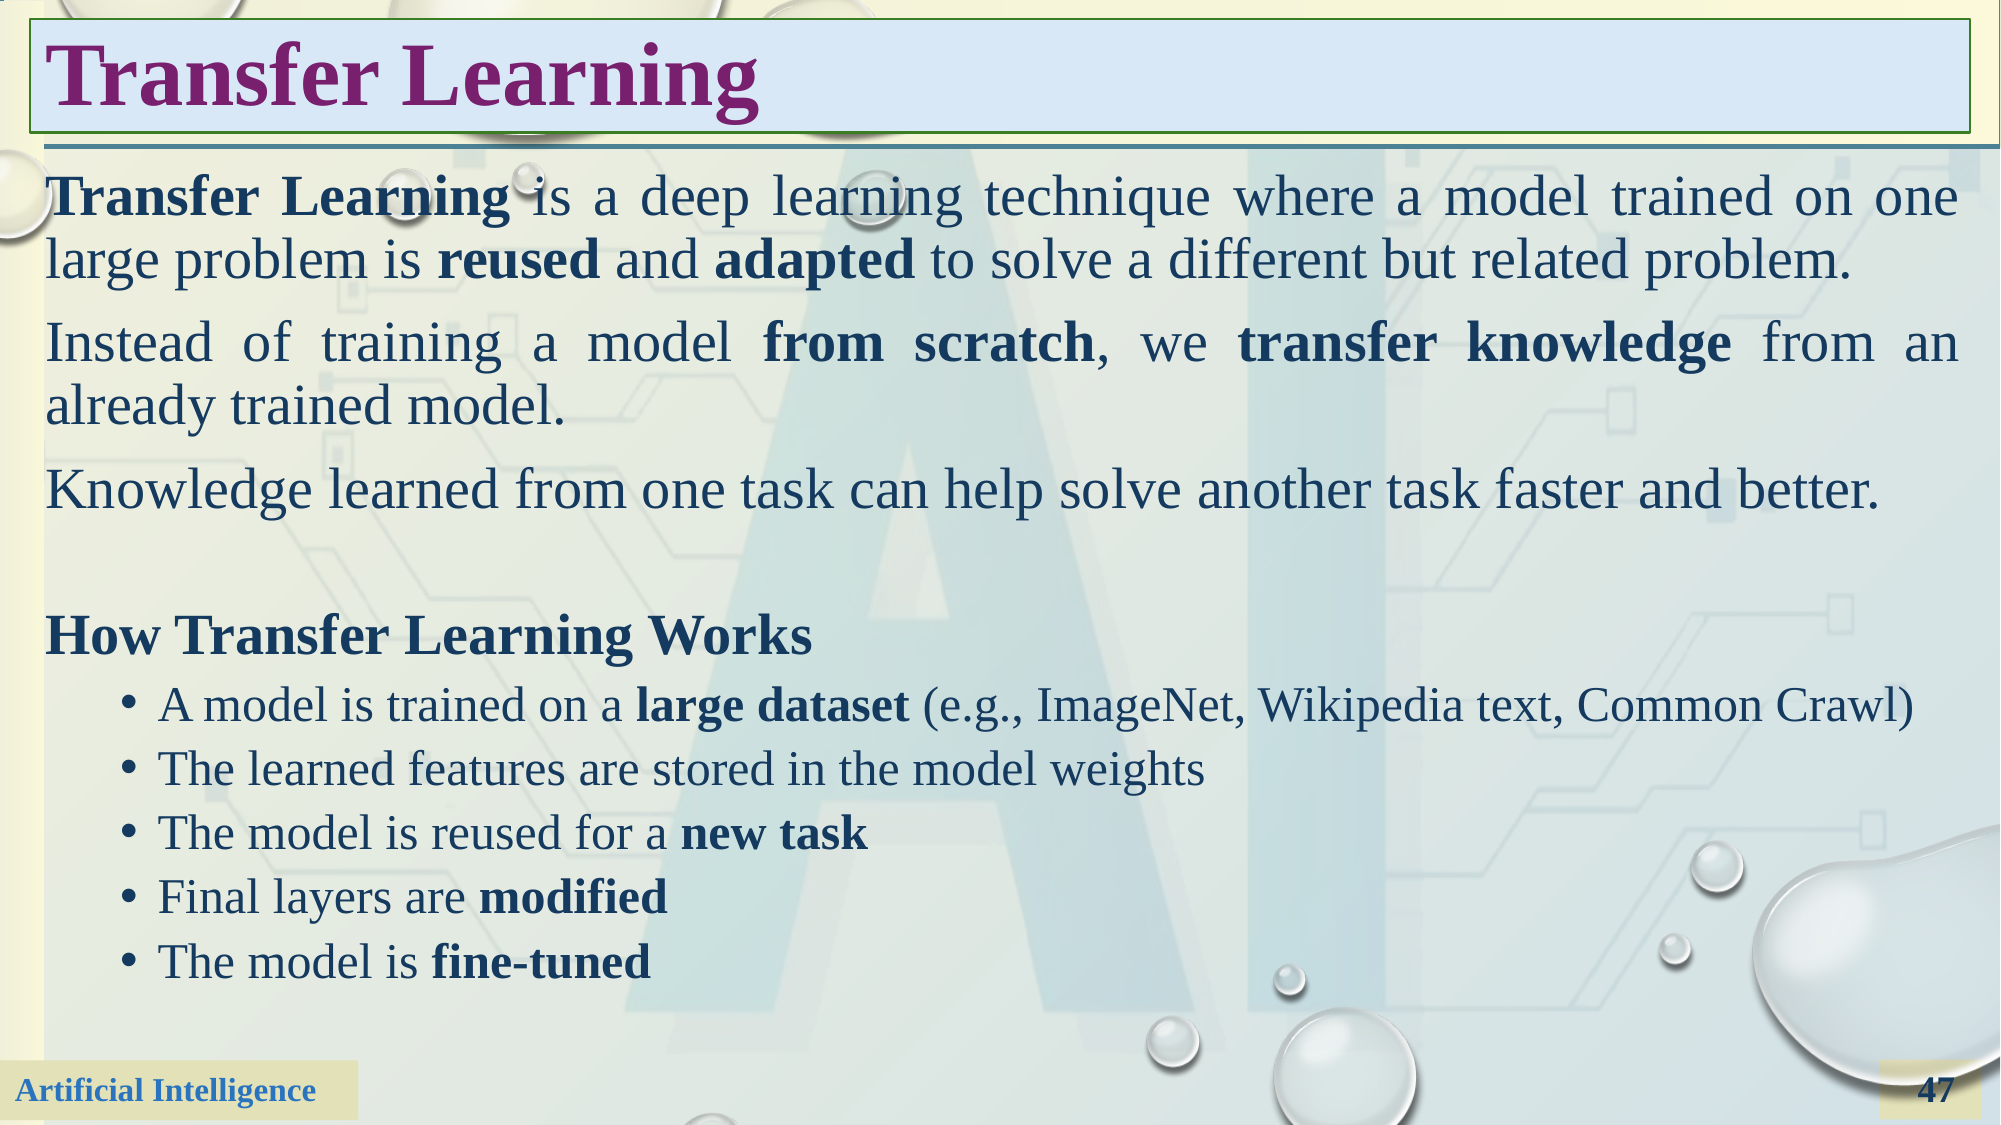

# Transfer Learning
Transfer Learning is a deep learning technique where a model trained on one large problem is reused and adapted to solve a different but related problem.
Instead of training a model from scratch, we transfer knowledge from an already trained model.
Knowledge learned from one task can help solve another task faster and better.
How Transfer Learning Works
A model is trained on a large dataset (e.g., ImageNet, Wikipedia text, Common Crawl)
The learned features are stored in the model weights
The model is reused for a new task
Final layers are modified
The model is fine-tuned
47